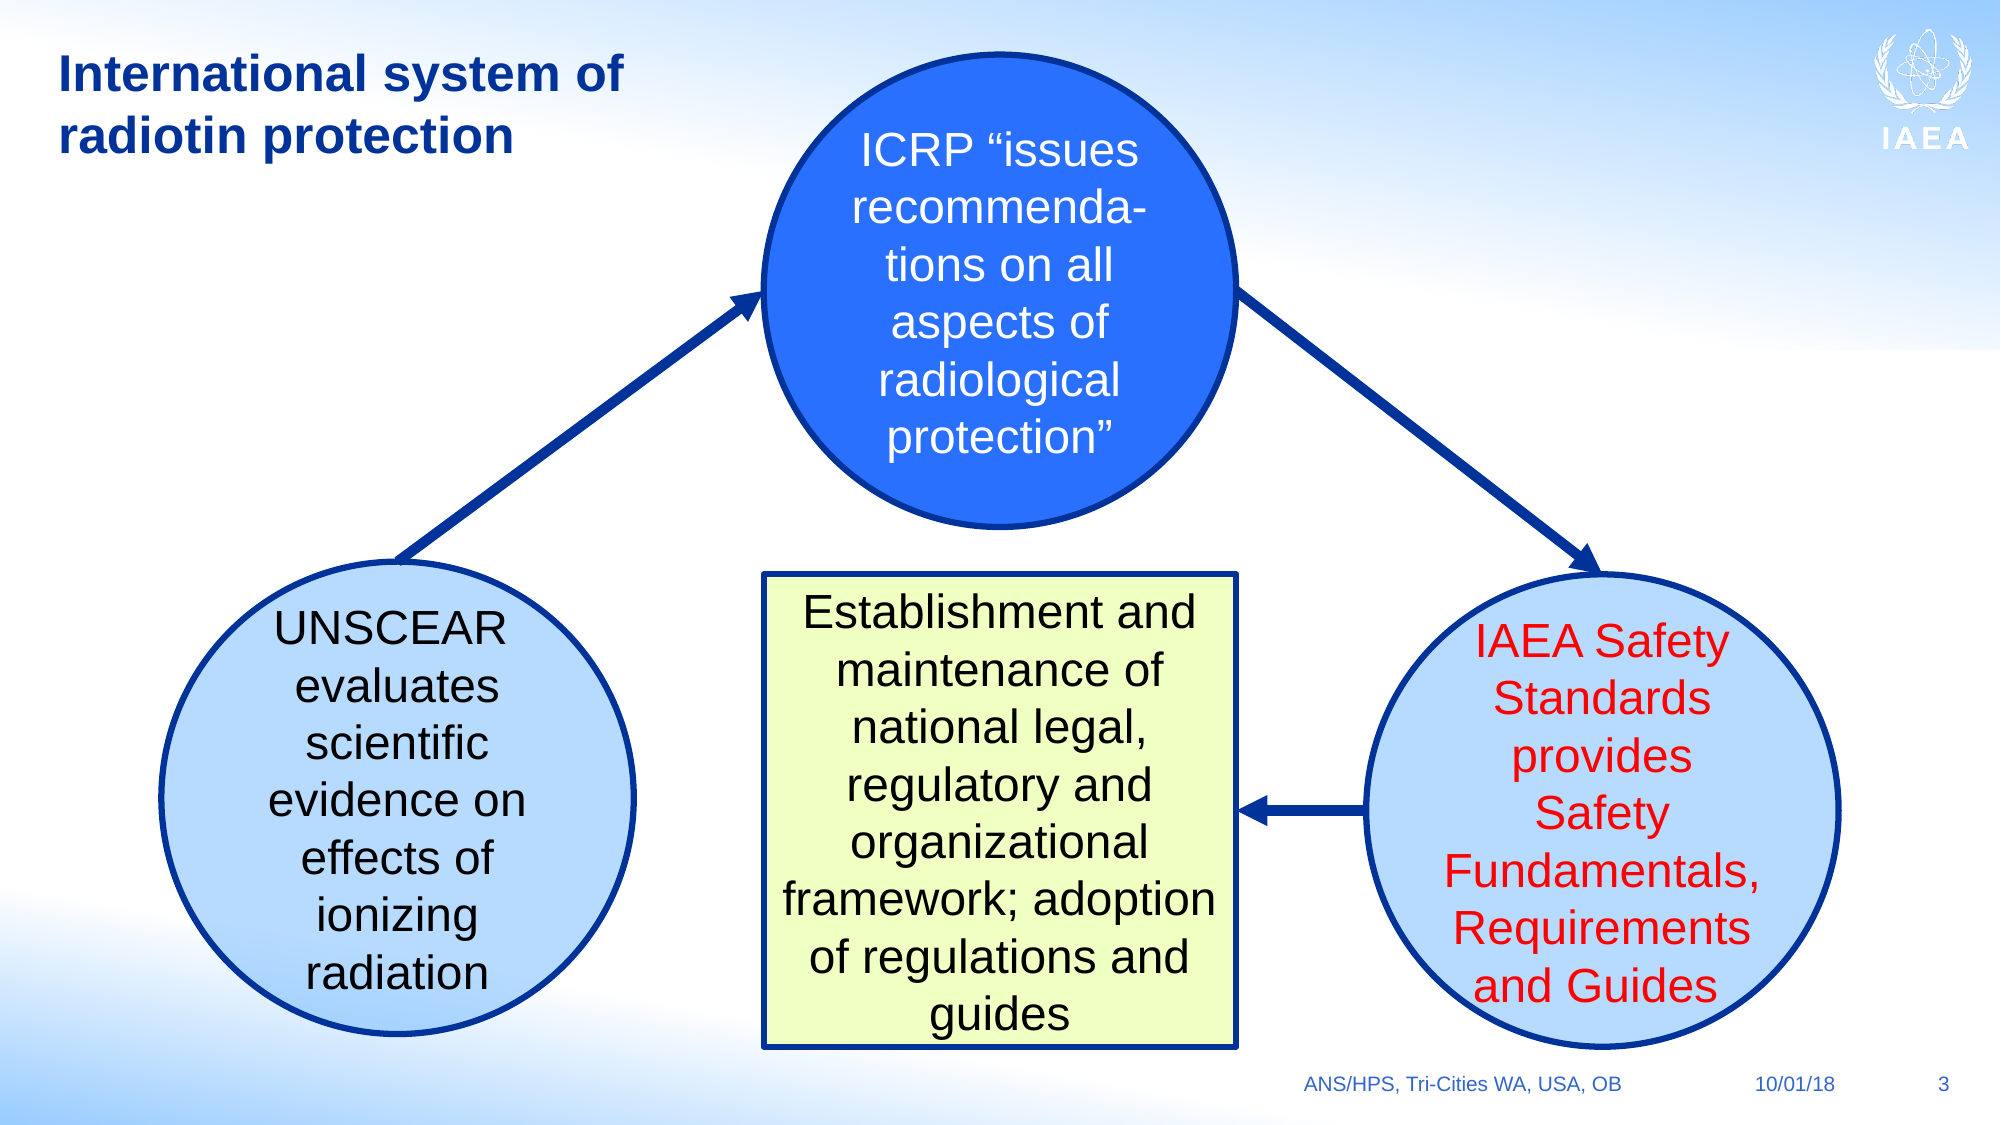

# International system of radiotin protection
ICRP “issues recommenda-tions on all aspects of radiological protection”
IAEA Safety Standards provides Safety Fundamentals, Requirements and Guides
UNSCEAR  evaluates scientific evidence on effects of ionizing radiation
Establishment and maintenance of national legal, regulatory and organizational framework; adoption of regulations and guides
ANS/HPS, Tri-Cities WA, USA, OB
10/01/18
3